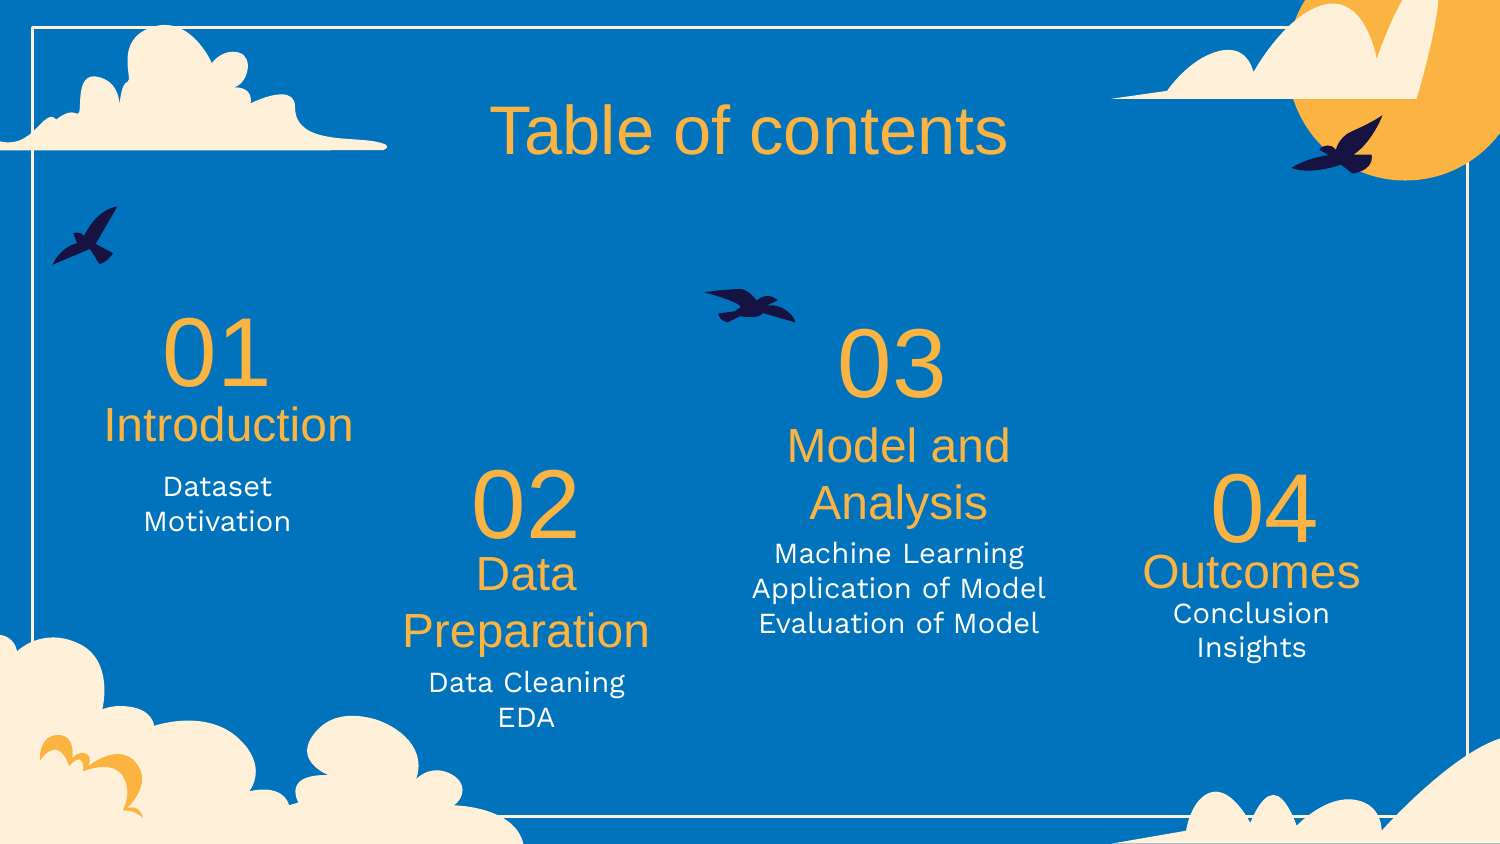

Table of contents
01
03
# Introduction
Model and Analysis
02
Dataset
Motivation
04
Outcomes
Machine Learning
Application of Model
Evaluation of Model

Data Preparation
Conclusion
Insights
Data Cleaning
EDA